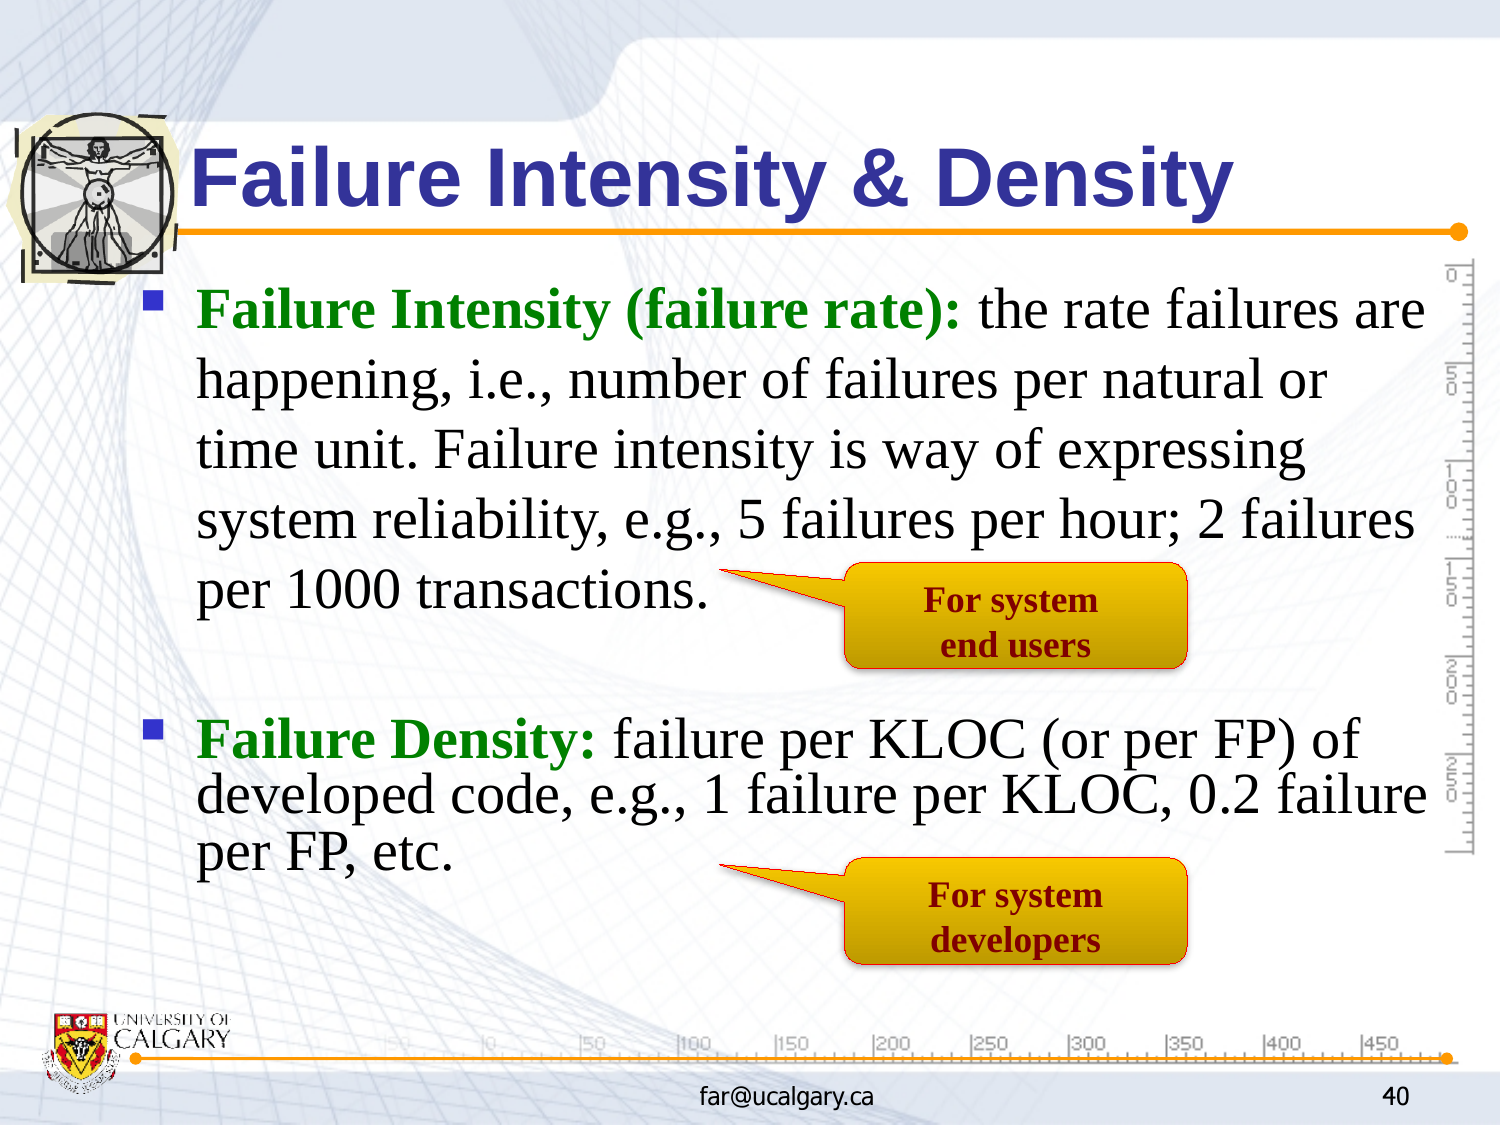

# Failure Intensity & Density
Failure Intensity (failure rate): the rate failures are happening, i.e., number of failures per natural or time unit. Failure intensity is way of expressing system reliability, e.g., 5 failures per hour; 2 failures per 1000 transactions.

Failure Density: failure per KLOC (or per FP) of developed code, e.g., 1 failure per KLOC, 0.2 failure per FP, etc.
For system
end users
For system developers
far@ucalgary.ca
40